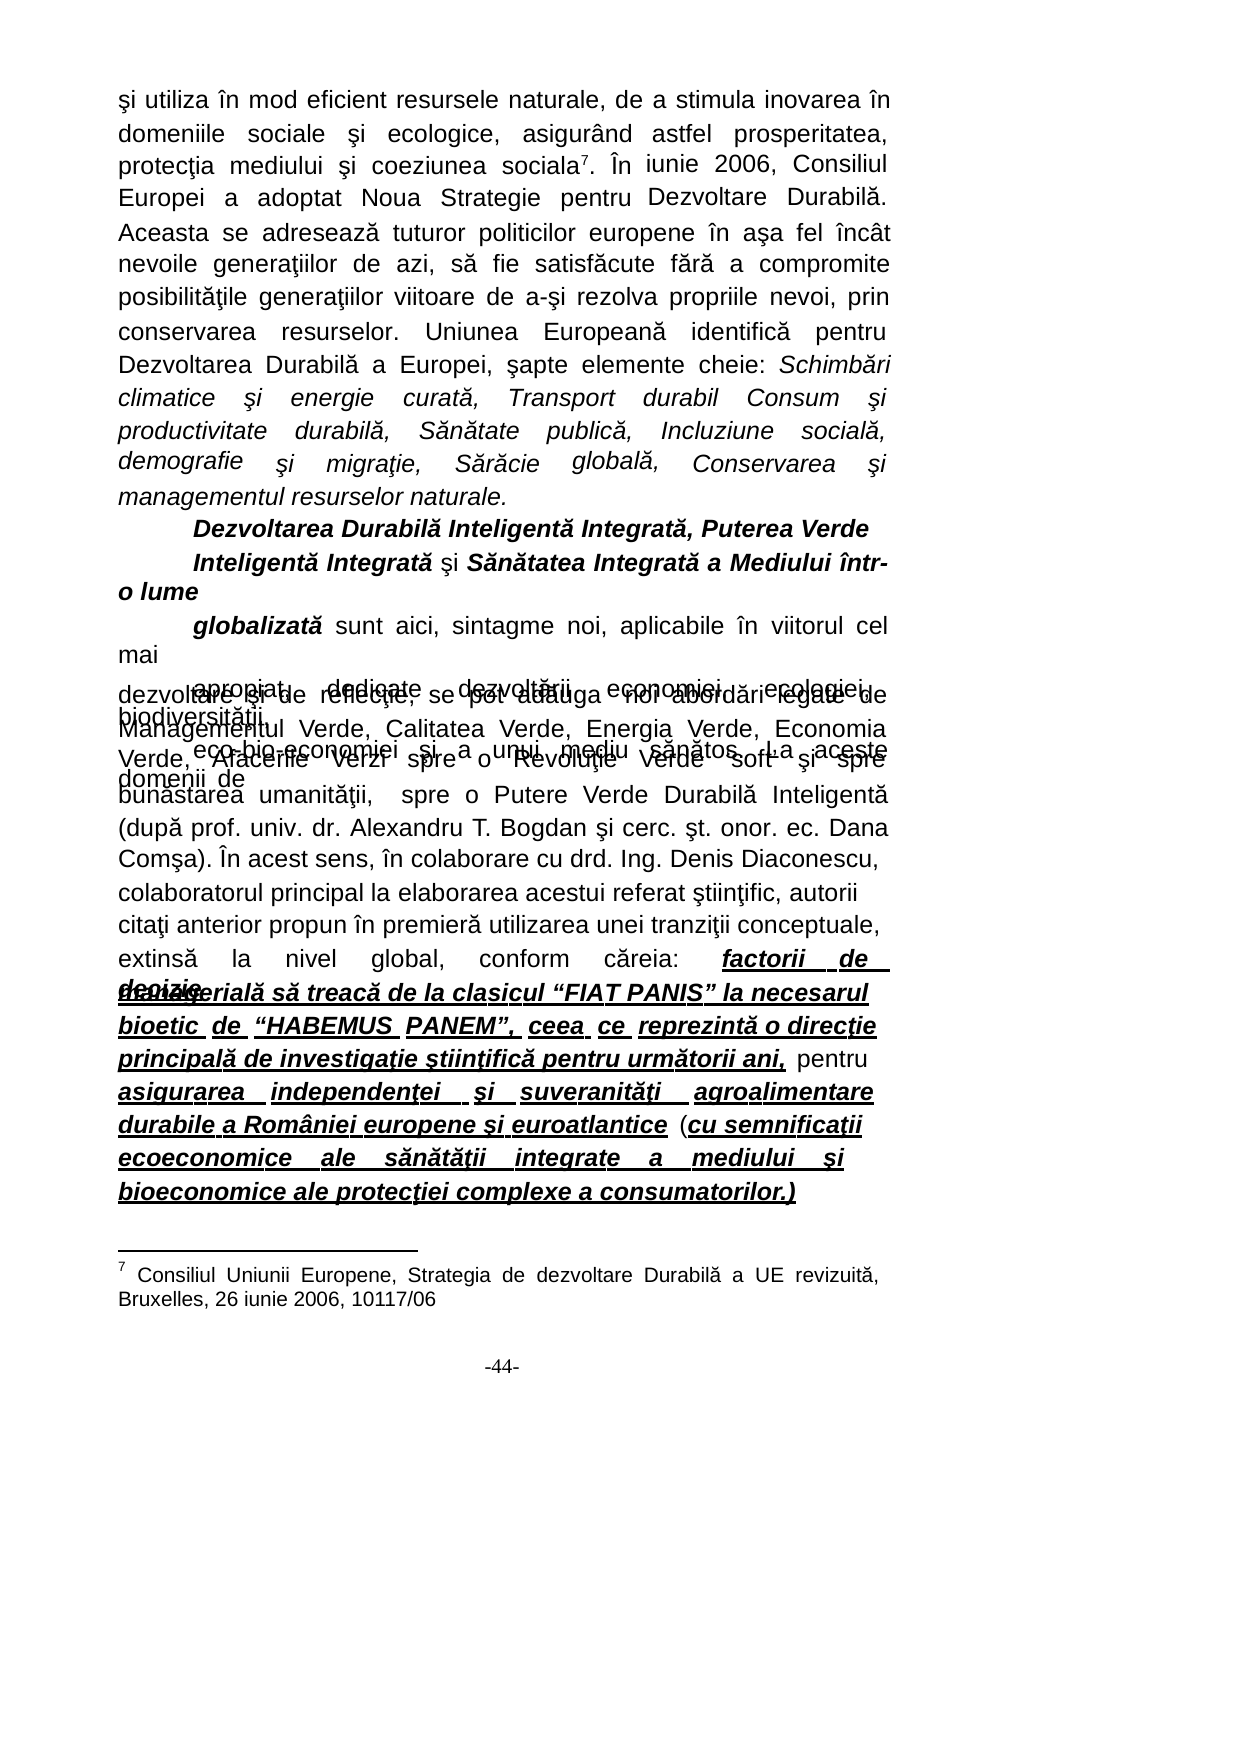

şi utiliza în mod eficient resursele naturale, de a stimula inovarea în
domeniile   sociale   şi   ecologice,   asigurând
protecţia  mediului  şi  coeziunea  sociala7.  În
Europei  a  adoptat  Noua  Strategie  pentru
astfel   prosperitatea,
iunie  2006,  Consiliul
Dezvoltare  Durabilă.
Aceasta se adresează tuturor politicilor europene în aşa fel încât
nevoile  generaţiilor  de  azi,  să  fie  satisfăcute  fără  a  compromite
posibilităţile generaţiilor viitoare de a-şi rezolva propriile nevoi, prin
conservarea
resurselor.
Uniunea
Europeană
identifică
pentru
Dezvoltarea Durabilă a Europei, şapte elemente cheie: Schimbări
climatice
şi    energie    curată,
Transport
durabil
Consum
şi
productivitate
demografie
durabilă,
Sănătate
publică,
globală,
Incluziune
socială,
şi
migraţie,
Sărăcie
Conservarea
şi
managementul resurselor naturale.
Dezvoltarea Durabilă Inteligentă Integrată, Puterea Verde
Inteligentă Integrată şi Sănătatea Integrată a Mediului într-o lume
globalizată sunt aici, sintagme noi, aplicabile în viitorul cel mai
apropiat,  dedicate  dezvoltării  economiei,  ecologiei,  biodiversităţii,
eco-bio-economiei şi a unui mediu sănătos. La aceste domenii de
dezvoltare şi de reflecţie, se pot adăuga
noi abordări legate de
Managementul  Verde,  Calitatea  Verde,  Energia  Verde,  Economia
Verde,  Afacerile   Verzi   spre   o   Revoluţie   Verde   ‘soft’   şi   spre
bunăstarea  umanităţii,
spre  o  Putere  Verde  Durabilă  Inteligentă
(după prof. univ. dr. Alexandru T. Bogdan şi cerc. şt. onor. ec. Dana
Comşa). În acest sens, în colaborare cu drd. Ing. Denis Diaconescu,
colaboratorul principal la elaborarea acestui referat ştiinţific, autorii
citaţi anterior propun în premieră utilizarea unei tranziţii conceptuale,
extinsă   la   nivel   global,   conform   căreia:    factorii   de   decizie

managerială să treacă de la clasicul “FIAT PANIS” la necesarul

bioetic de “HABEMUS PANEM”, ceea ce reprezintă o direcţie

principală de investigaţie ştiinţifică pentru următorii ani, pentru

asigurarea   independenţei    şi   suveranităţi    agroalimentare

durabile a României europene şi euroatlantice (cu semnificaţii

ecoeconomice    ale    sănătăţii    integrate    a    mediului    şi
bioeconomice ale protecţiei complexe a consumatorilor.)

7
Consiliul Uniunii Europene, Strategia de  dezvoltare Durabilă a  UE revizuită,
Bruxelles, 26 iunie 2006, 10117/06
-44-